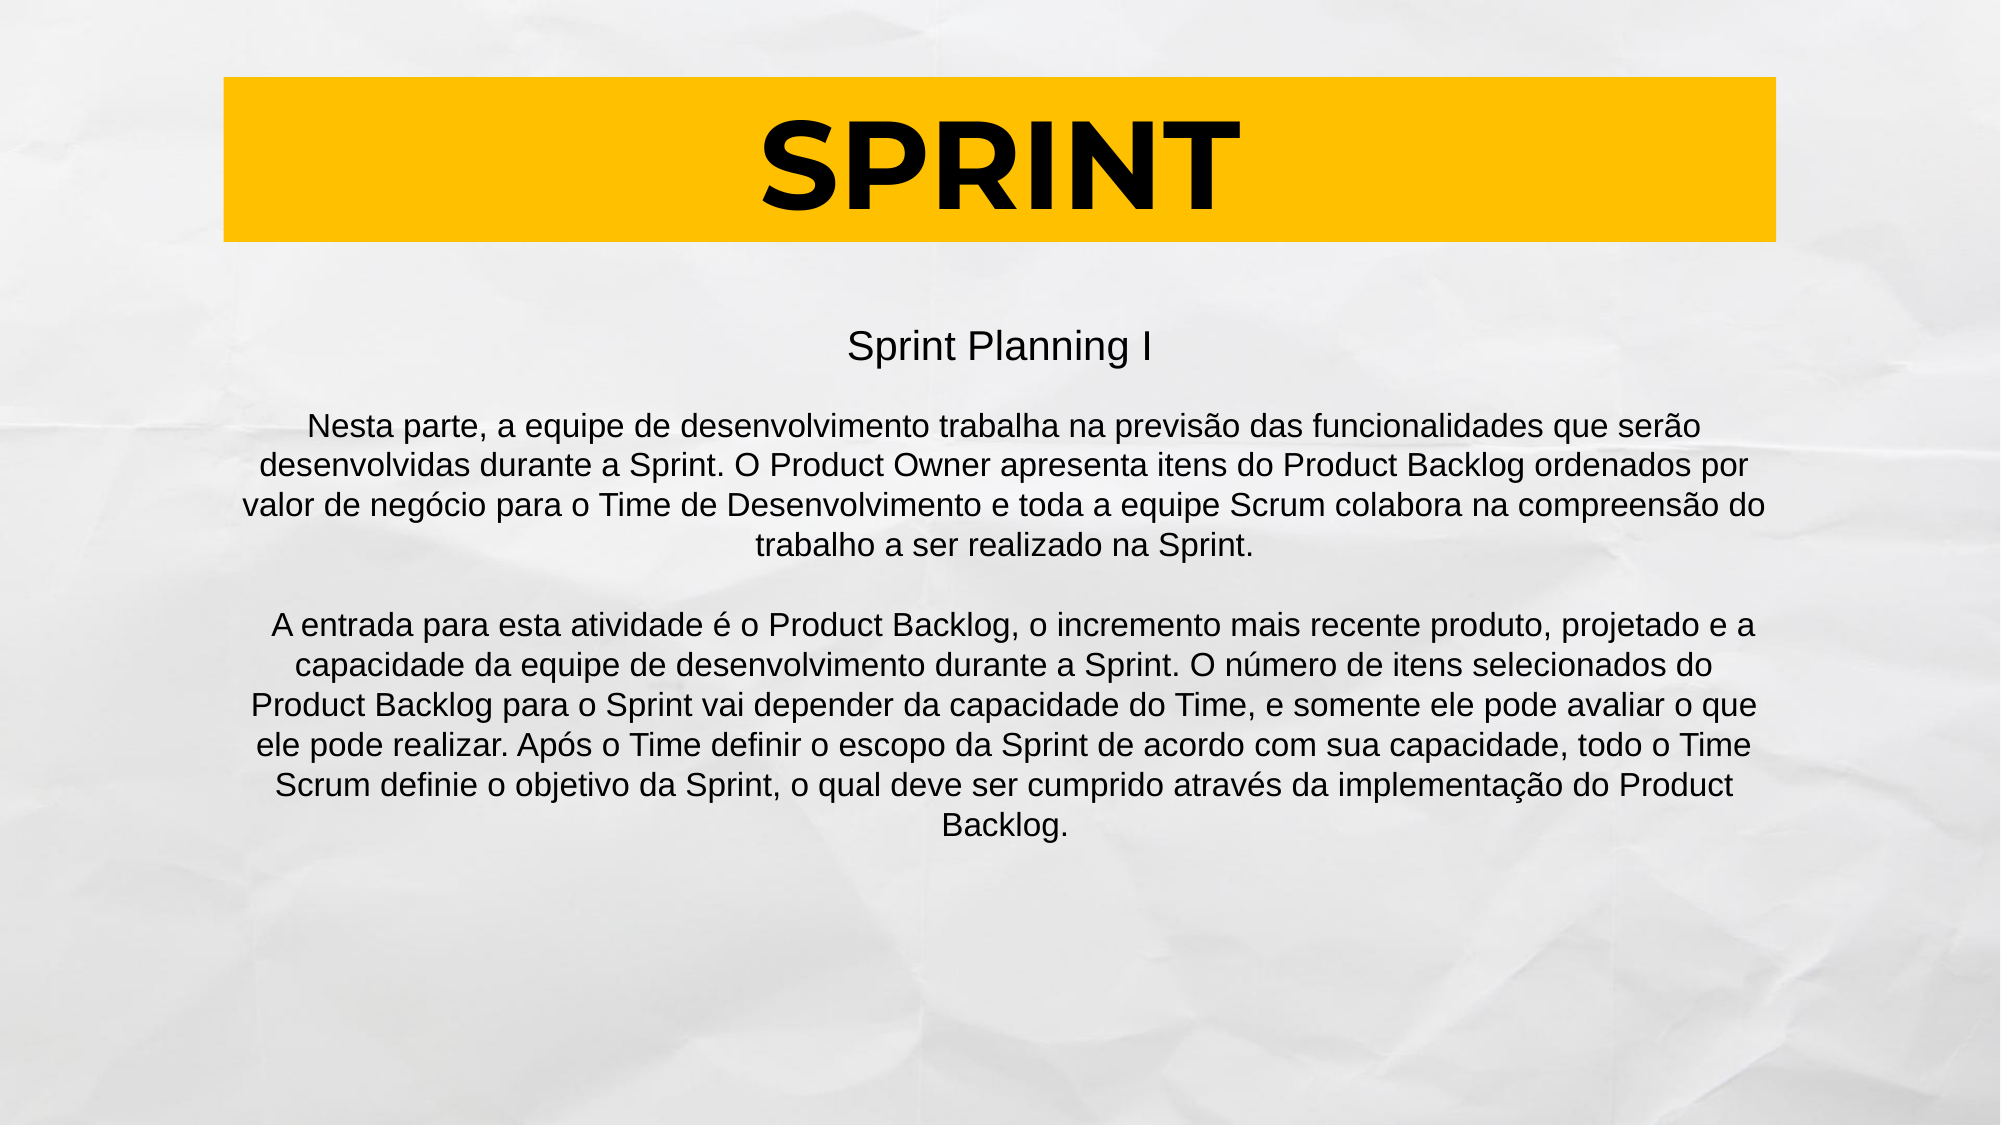

SPRINT
Sprint Planning I
Nesta parte, a equipe de desenvolvimento trabalha na previsão das funcionalidades que serão desenvolvidas durante a Sprint. O Product Owner apresenta itens do Product Backlog ordenados por valor de negócio para o Time de Desenvolvimento e toda a equipe Scrum colabora na compreensão do trabalho a ser realizado na Sprint.

  A entrada para esta atividade é o Product Backlog, o incremento mais recente produto, projetado e a capacidade da equipe de desenvolvimento durante a Sprint. O número de itens selecionados do Product Backlog para o Sprint vai depender da capacidade do Time, e somente ele pode avaliar o que ele pode realizar. Após o Time definir o escopo da Sprint de acordo com sua capacidade, todo o Time Scrum definie o objetivo da Sprint, o qual deve ser cumprido através da implementação do Product Backlog.